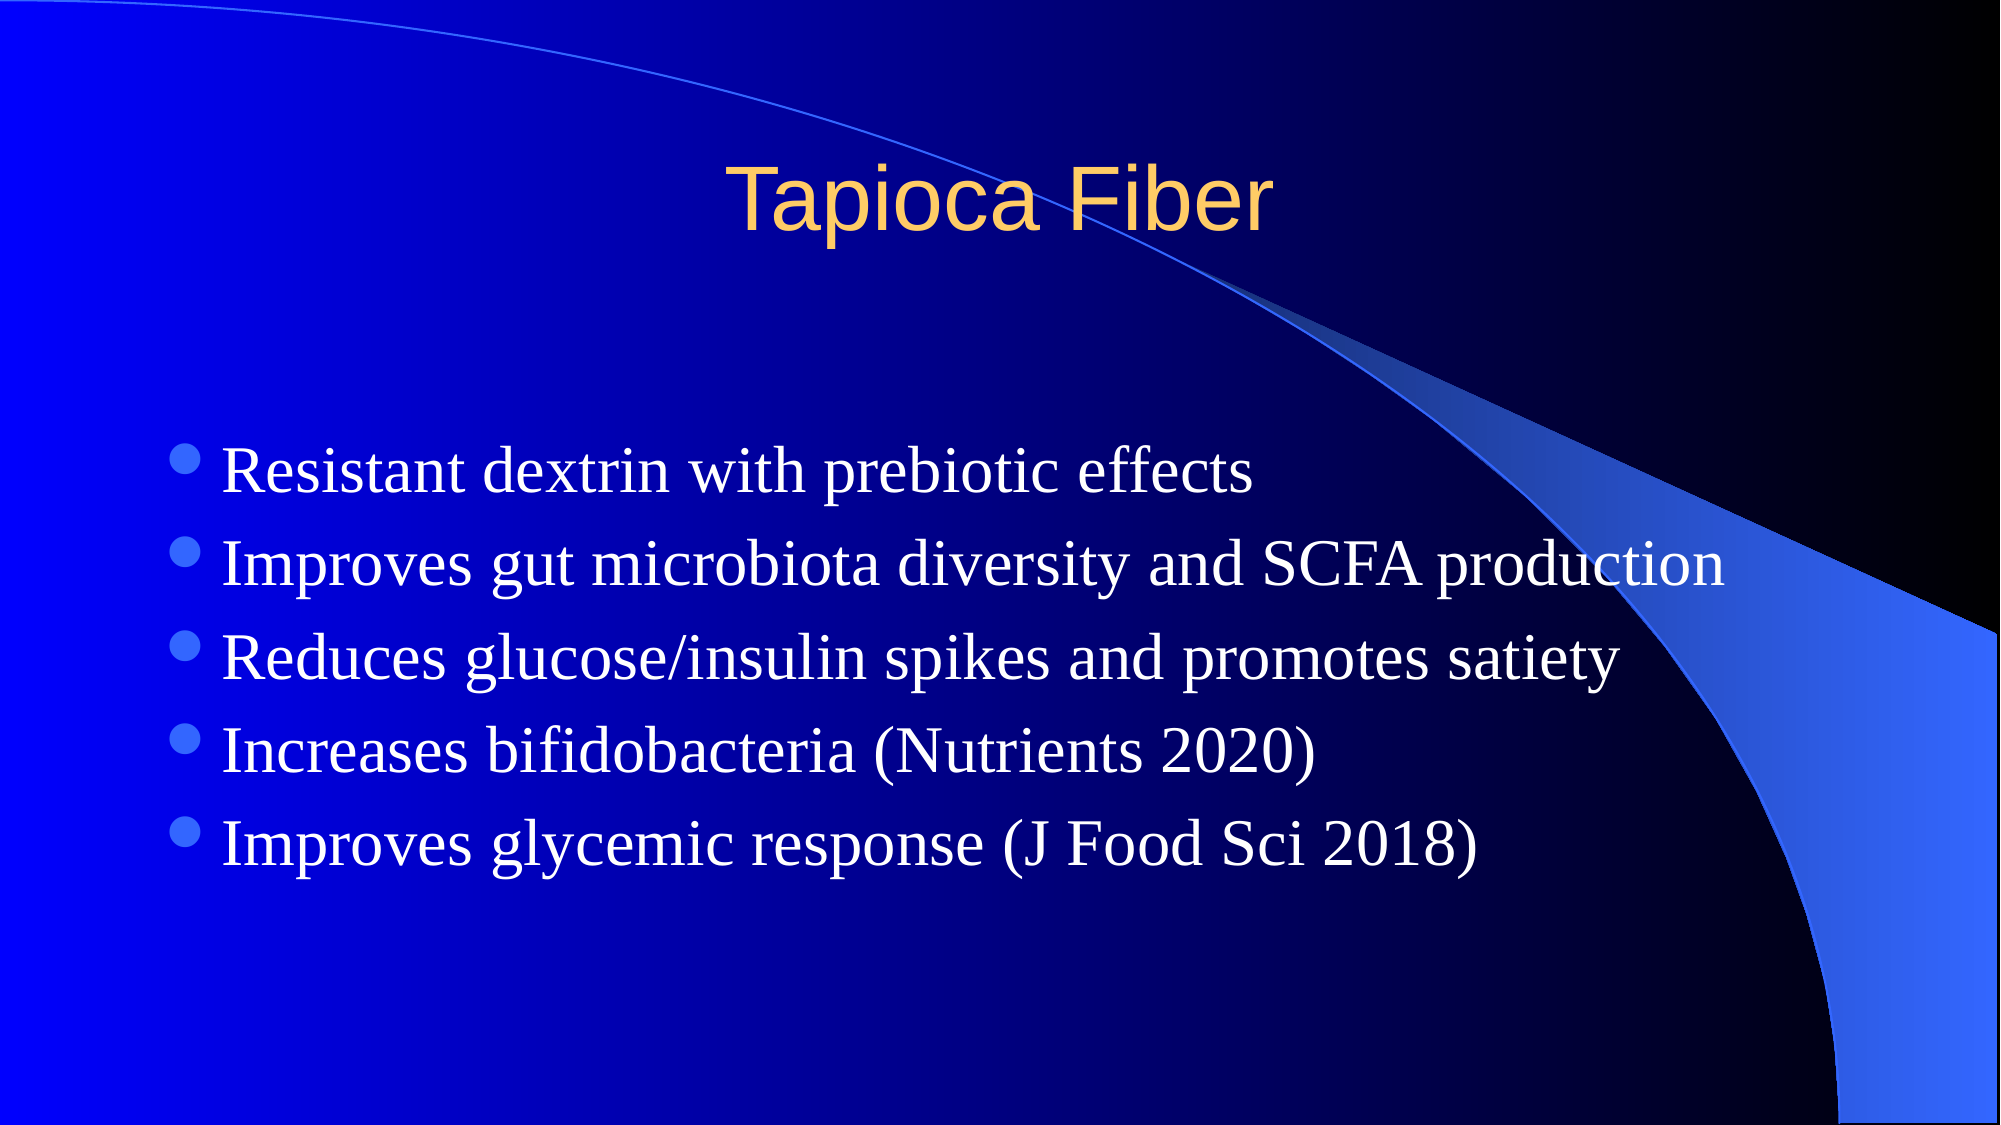

# Tapioca Fiber

Resistant dextrin with prebiotic effects
Improves gut microbiota diversity and SCFA production
Reduces glucose/insulin spikes and promotes satiety
Increases bifidobacteria (Nutrients 2020)
Improves glycemic response (J Food Sci 2018)